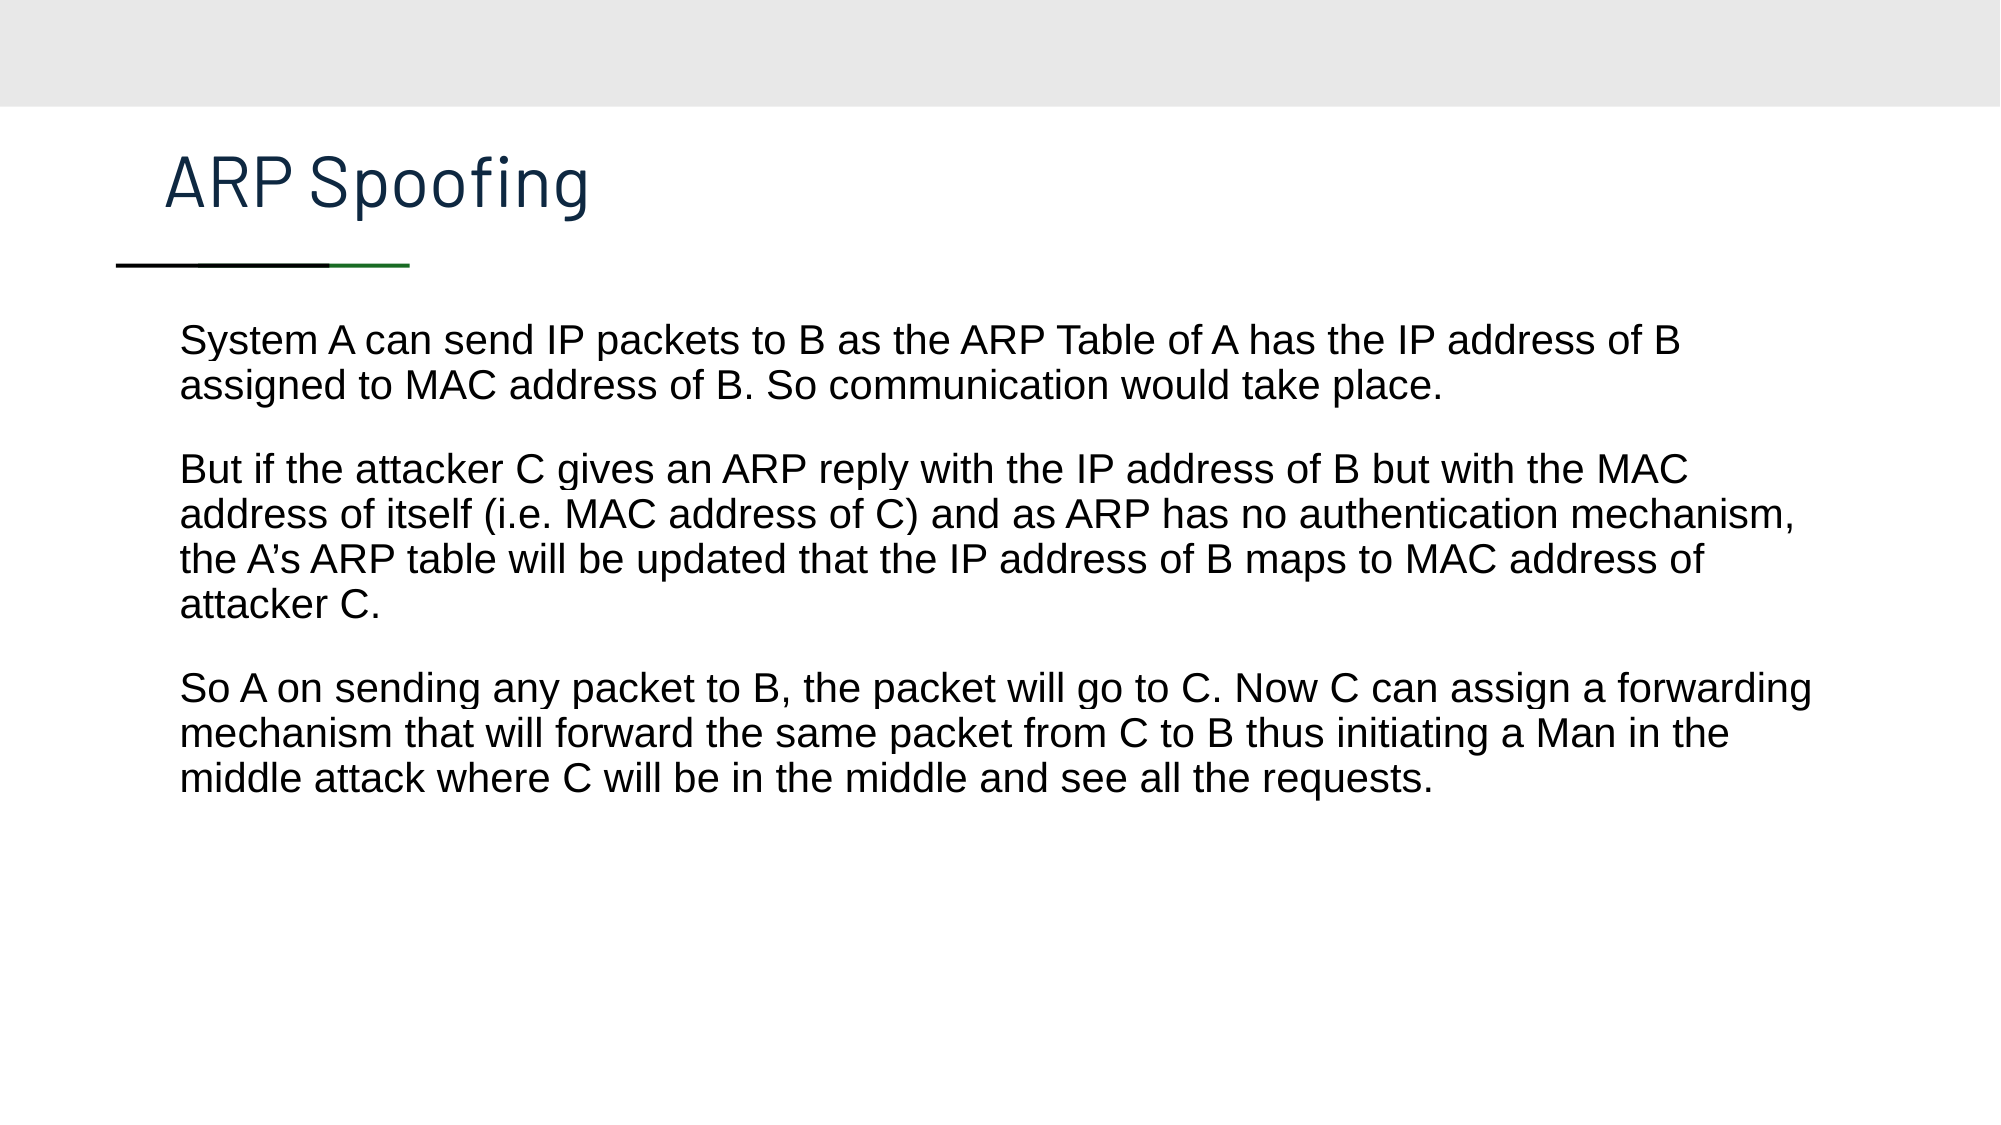

# ARP Spoofing
System A can send IP packets to B as the ARP Table of A has the IP address of B assigned to MAC address of B. So communication would take place.
But if the attacker C gives an ARP reply with the IP address of B but with the MAC address of itself (i.e. MAC address of C) and as ARP has no authentication mechanism, the A’s ARP table will be updated that the IP address of B maps to MAC address of attacker C.
So A on sending any packet to B, the packet will go to C. Now C can assign a forwarding mechanism that will forward the same packet from C to B thus initiating a Man in the middle attack where C will be in the middle and see all the requests.